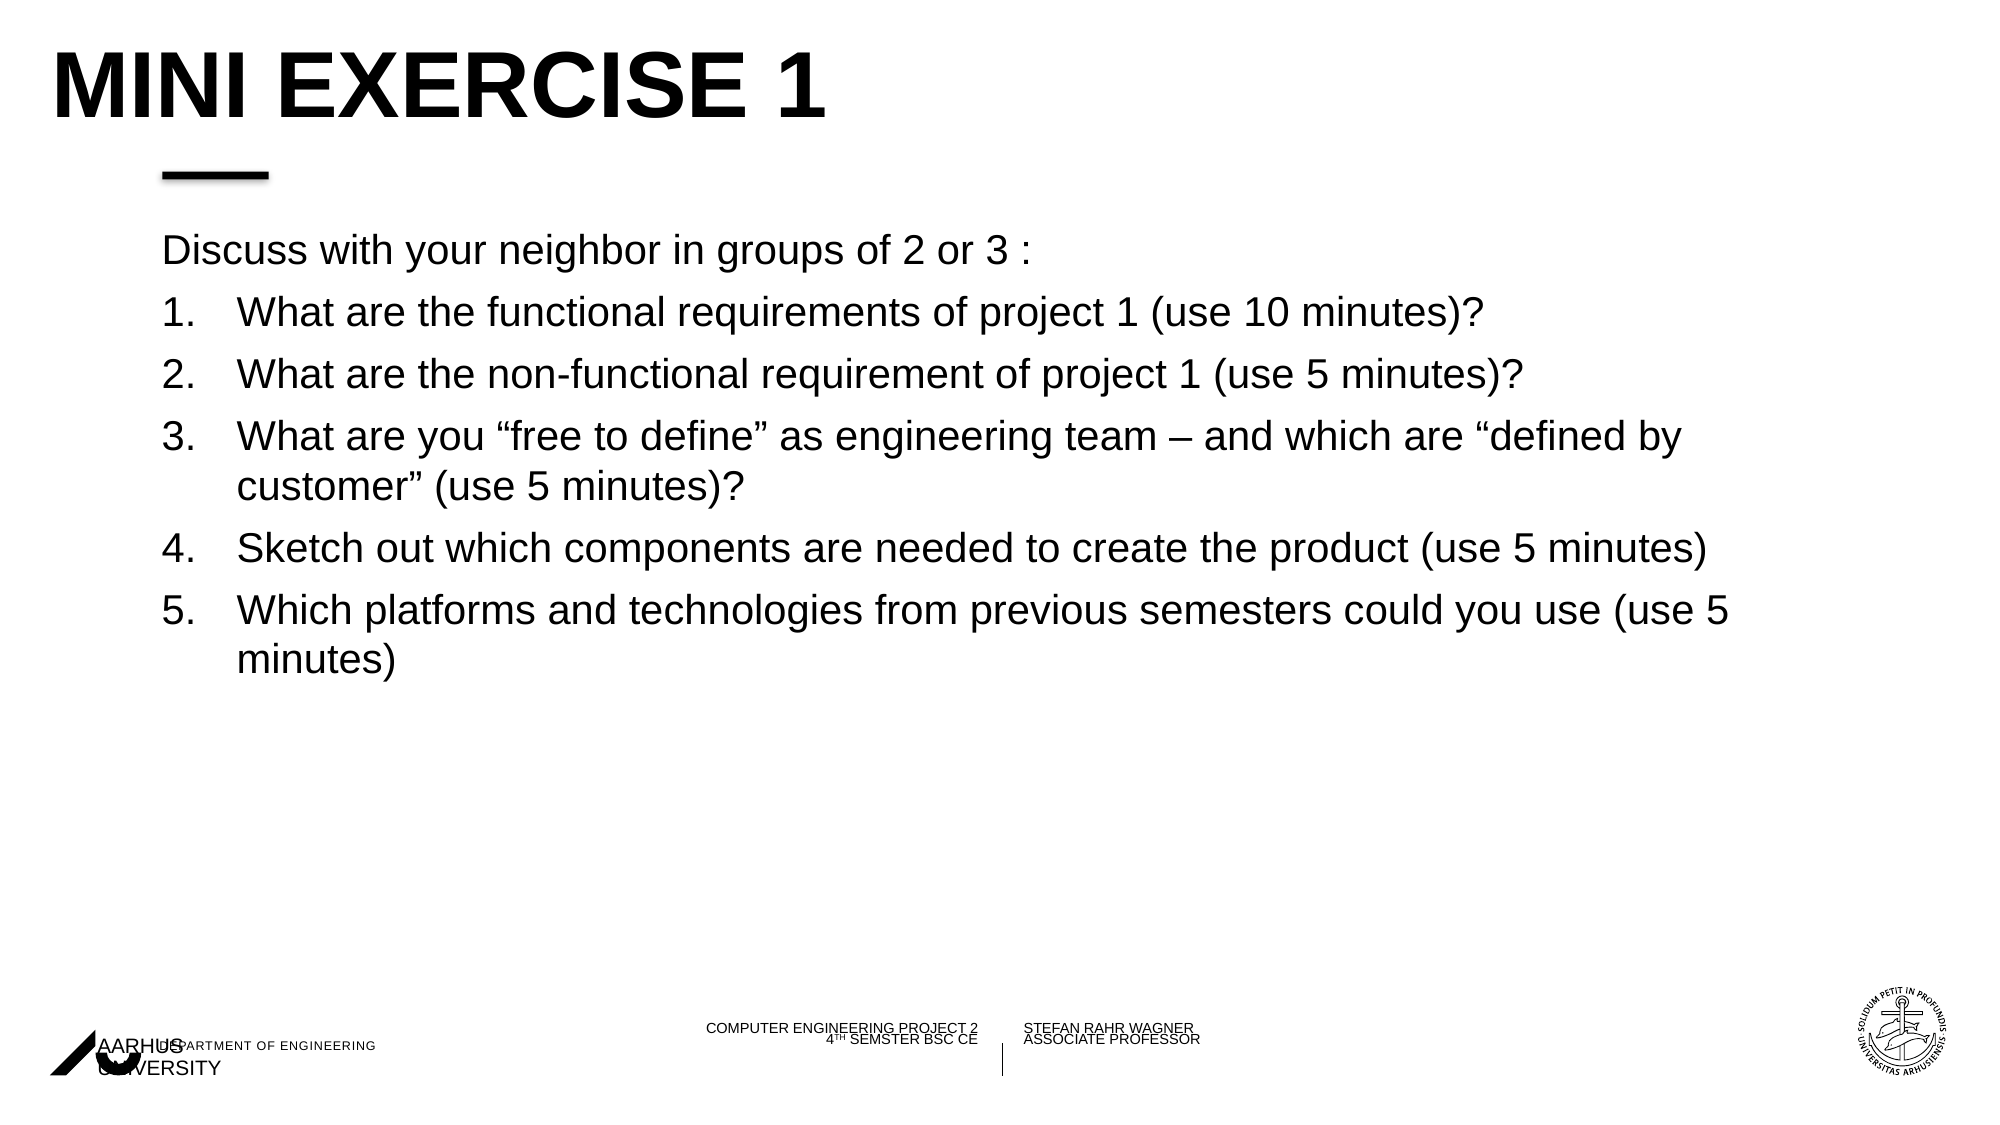

# Mini exercise 1
Discuss with your neighbor in groups of 2 or 3 :
What are the functional requirements of project 1 (use 10 minutes)?
What are the non-functional requirement of project 1 (use 5 minutes)?
What are you “free to define” as engineering team – and which are “defined by customer” (use 5 minutes)?
Sketch out which components are needed to create the product (use 5 minutes)
Which platforms and technologies from previous semesters could you use (use 5 minutes)

28/01/202130/10/2020